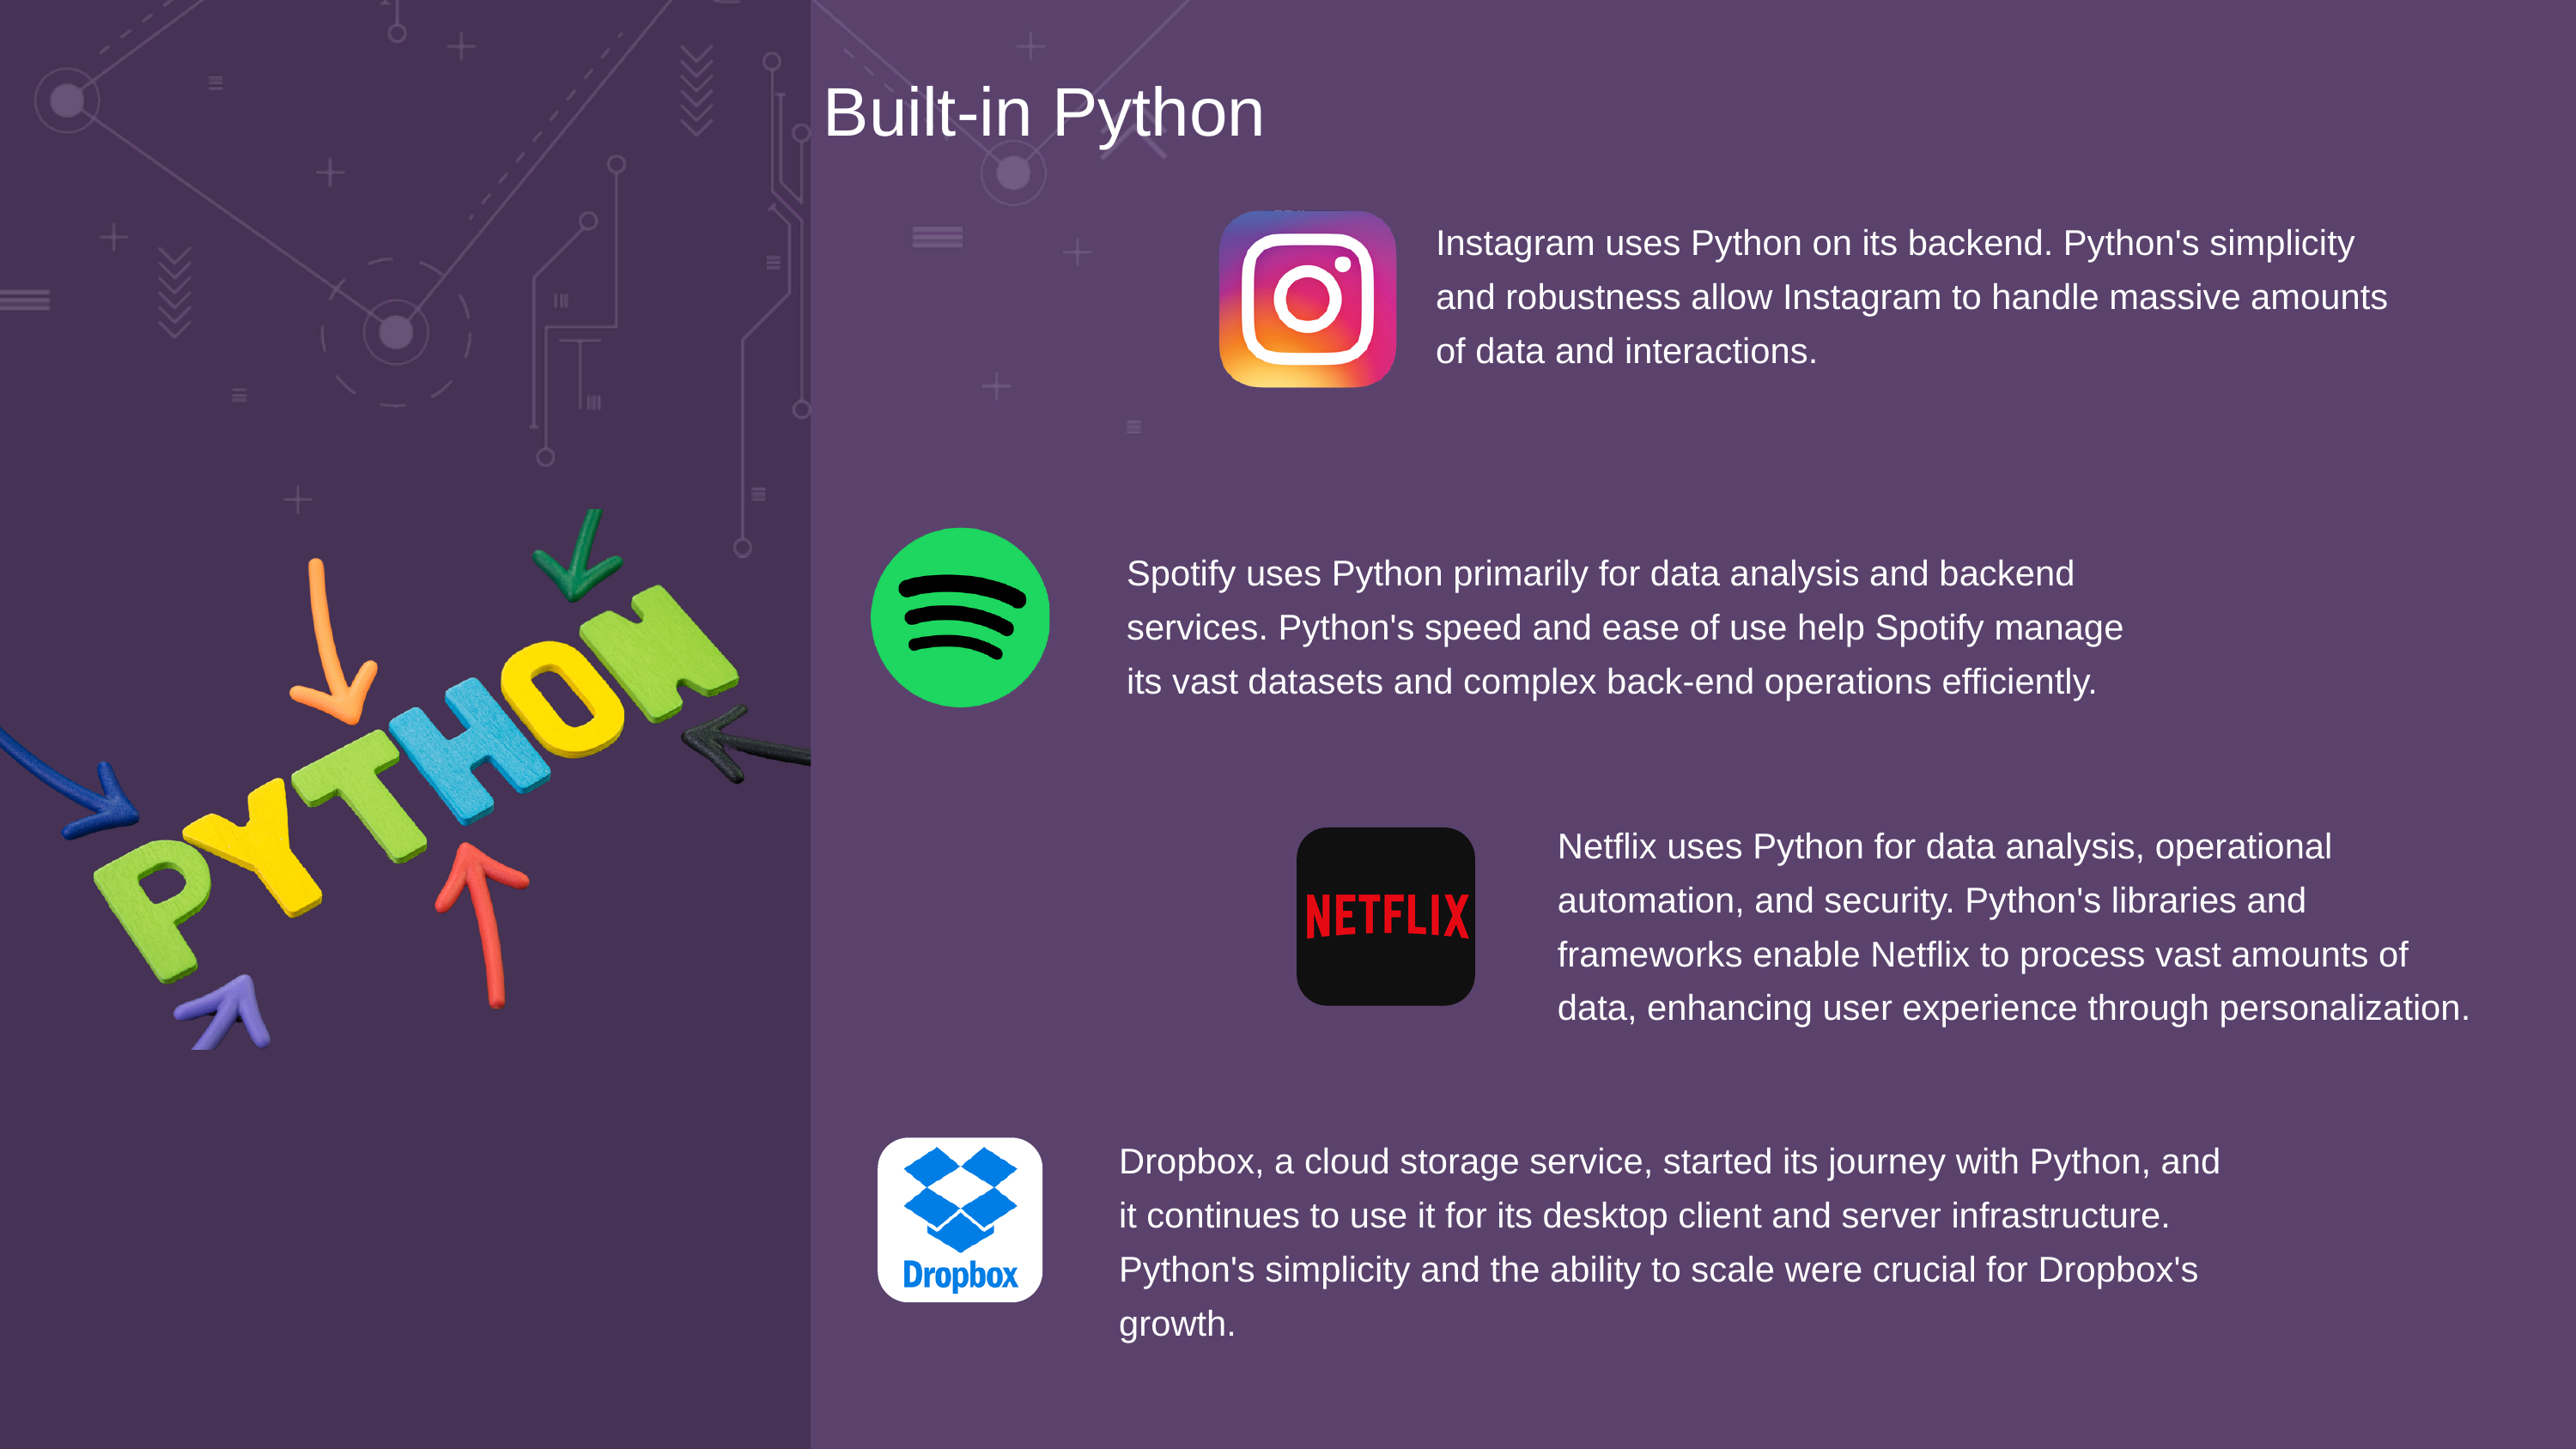

Built-in Python

Instagram uses Python on its backend. Python's simplicity and robustness allow Instagram to handle massive amounts of data and interactions.

Spotify uses Python primarily for data analysis and backend services. Python's speed and ease of use help Spotify manage its vast datasets and complex back-end operations efficiently.
Netflix uses Python for data analysis, operational automation, and security. Python's libraries and frameworks enable Netflix to process vast amounts of data, enhancing user experience through personalization.

Dropbox, a cloud storage service, started its journey with Python, and it continues to use it for its desktop client and server infrastructure. Python's simplicity and the ability to scale were crucial for Dropbox's growth.